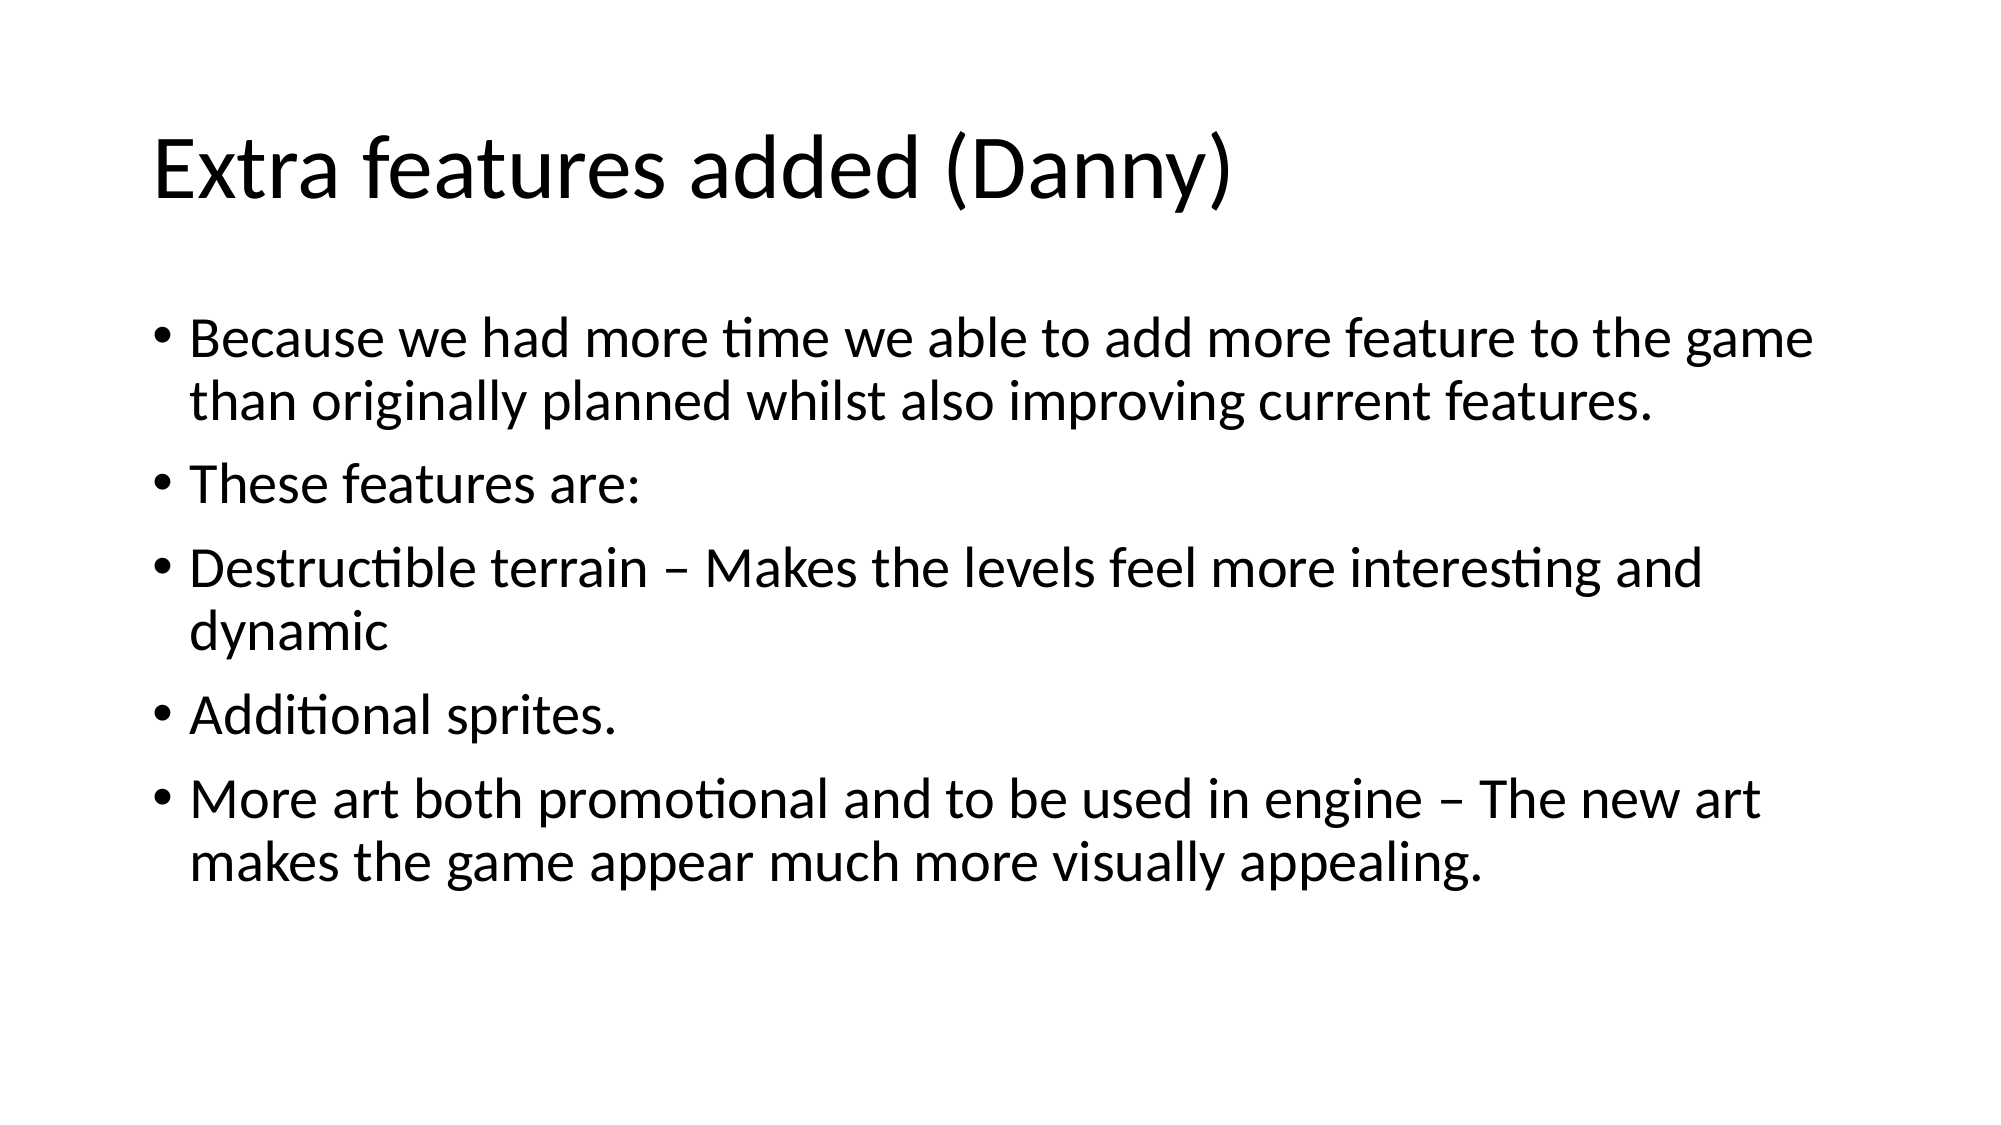

# Extra features added (Danny)
Because we had more time we able to add more feature to the game than originally planned whilst also improving current features.
These features are:
Destructible terrain – Makes the levels feel more interesting and dynamic
Additional sprites.
More art both promotional and to be used in engine – The new art makes the game appear much more visually appealing.